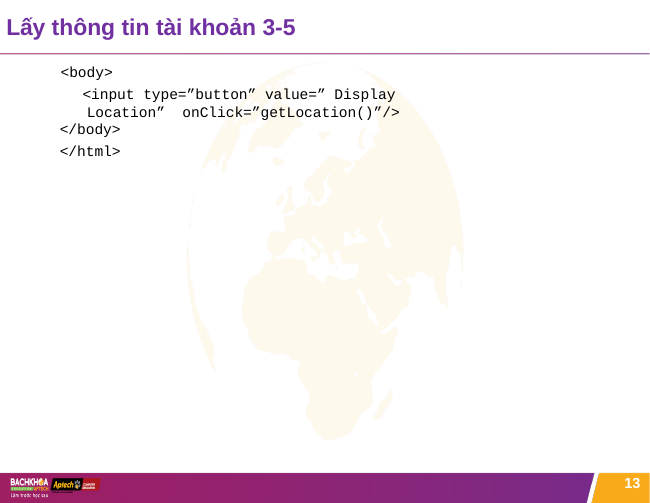

# Lấy thông tin tài khoản 3-5
<body>
<input type=”button” value=” Display Location”  onClick=”getLocation()”/>
</body>
</html>
13